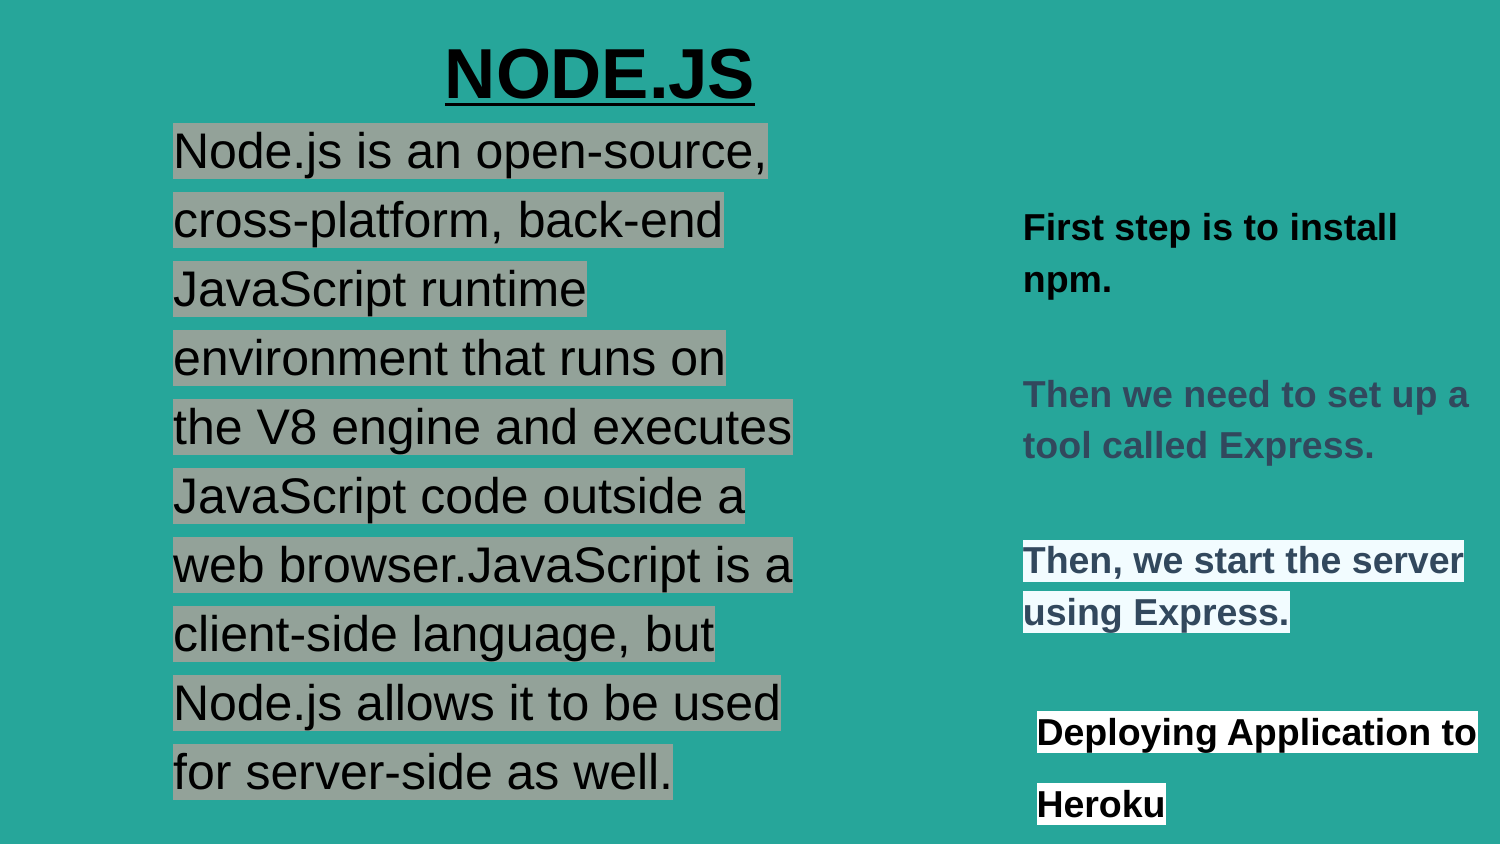

NODE.JS
Node.js is an open-source, cross-platform, back-end JavaScript runtime environment that runs on the V8 engine and executes JavaScript code outside a web browser.JavaScript is a client-side language, but Node.js allows it to be used for server-side as well.

First step is to install npm.
Then we need to set up a tool called Express.
Then, we start the server using Express.
Deploying Application to Heroku